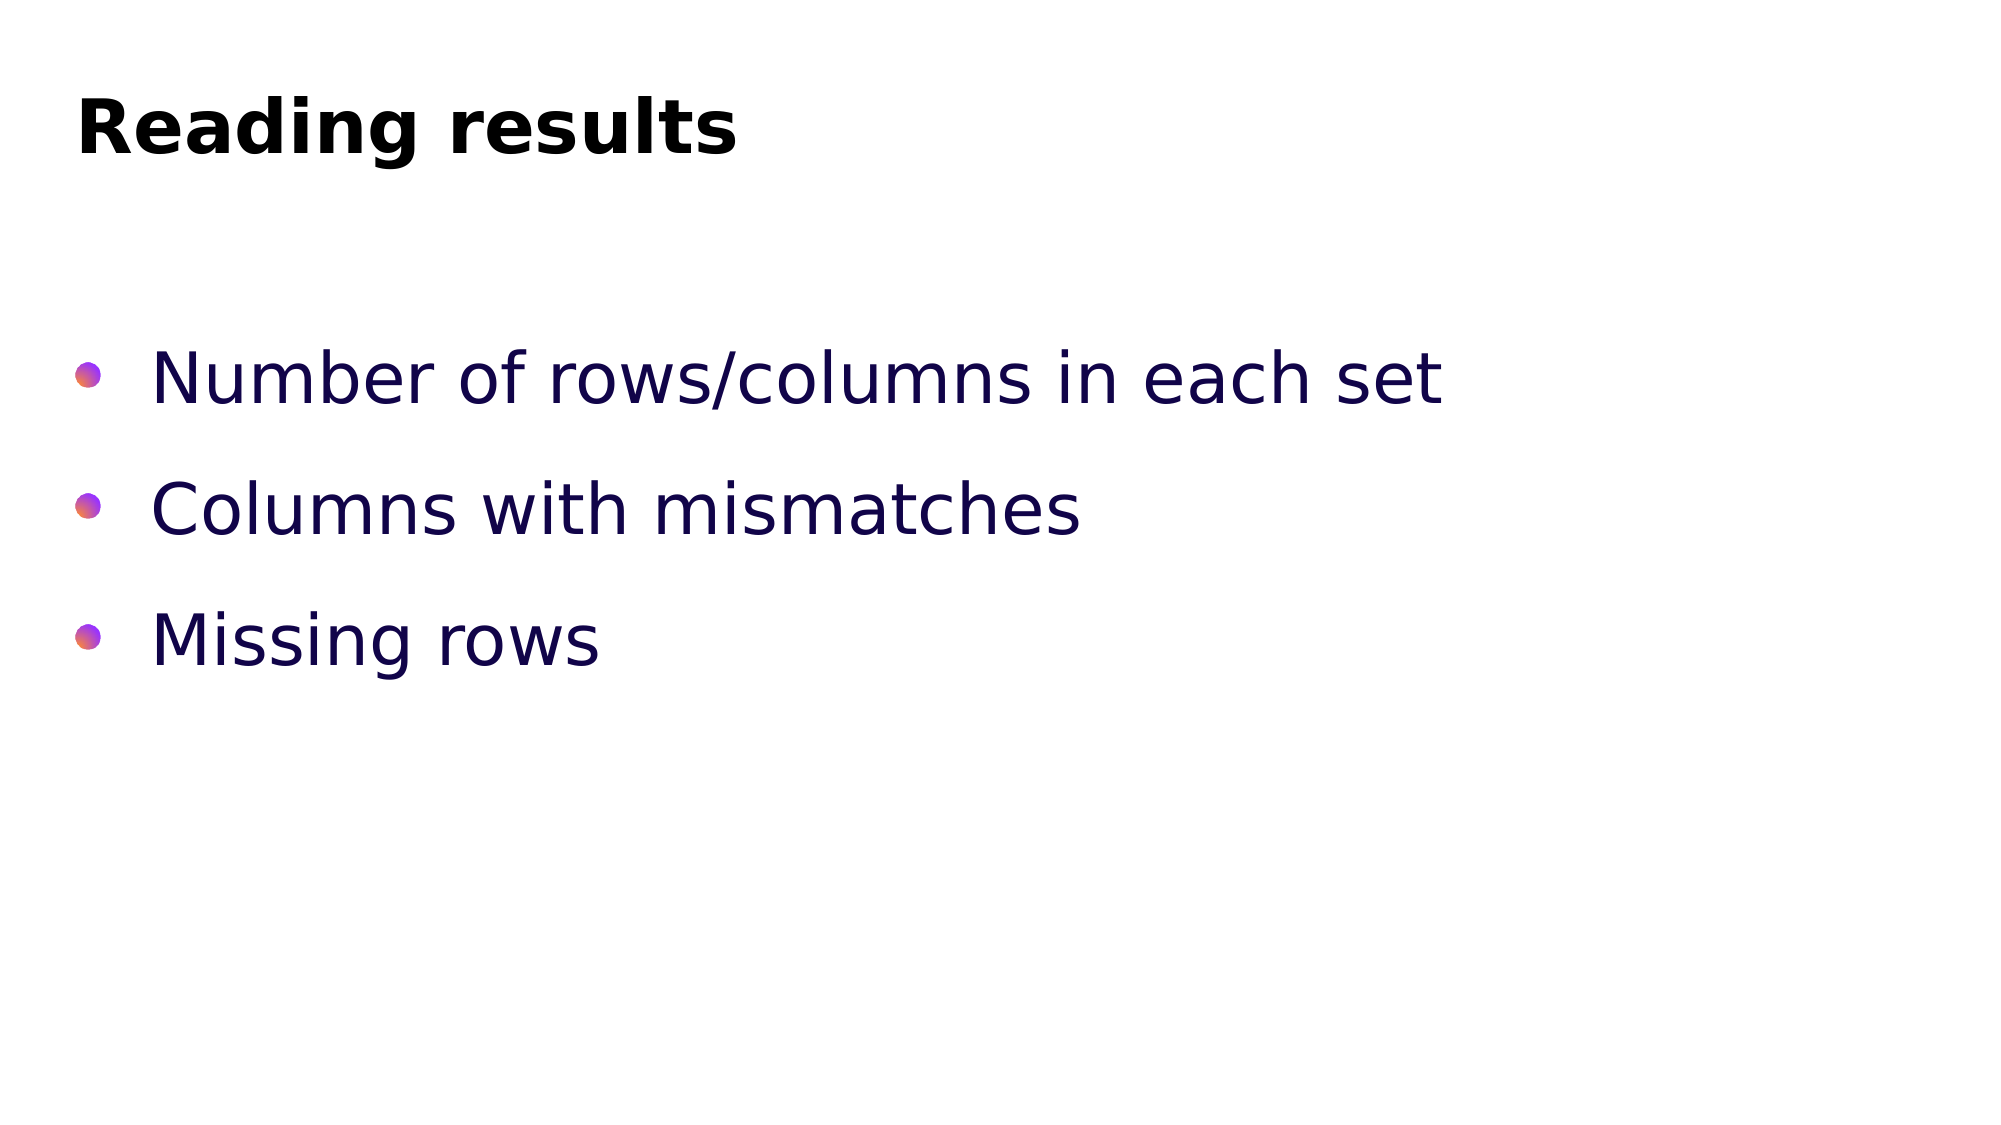

# Reading results
Number of rows/columns in each set
Columns with mismatches
Missing rows